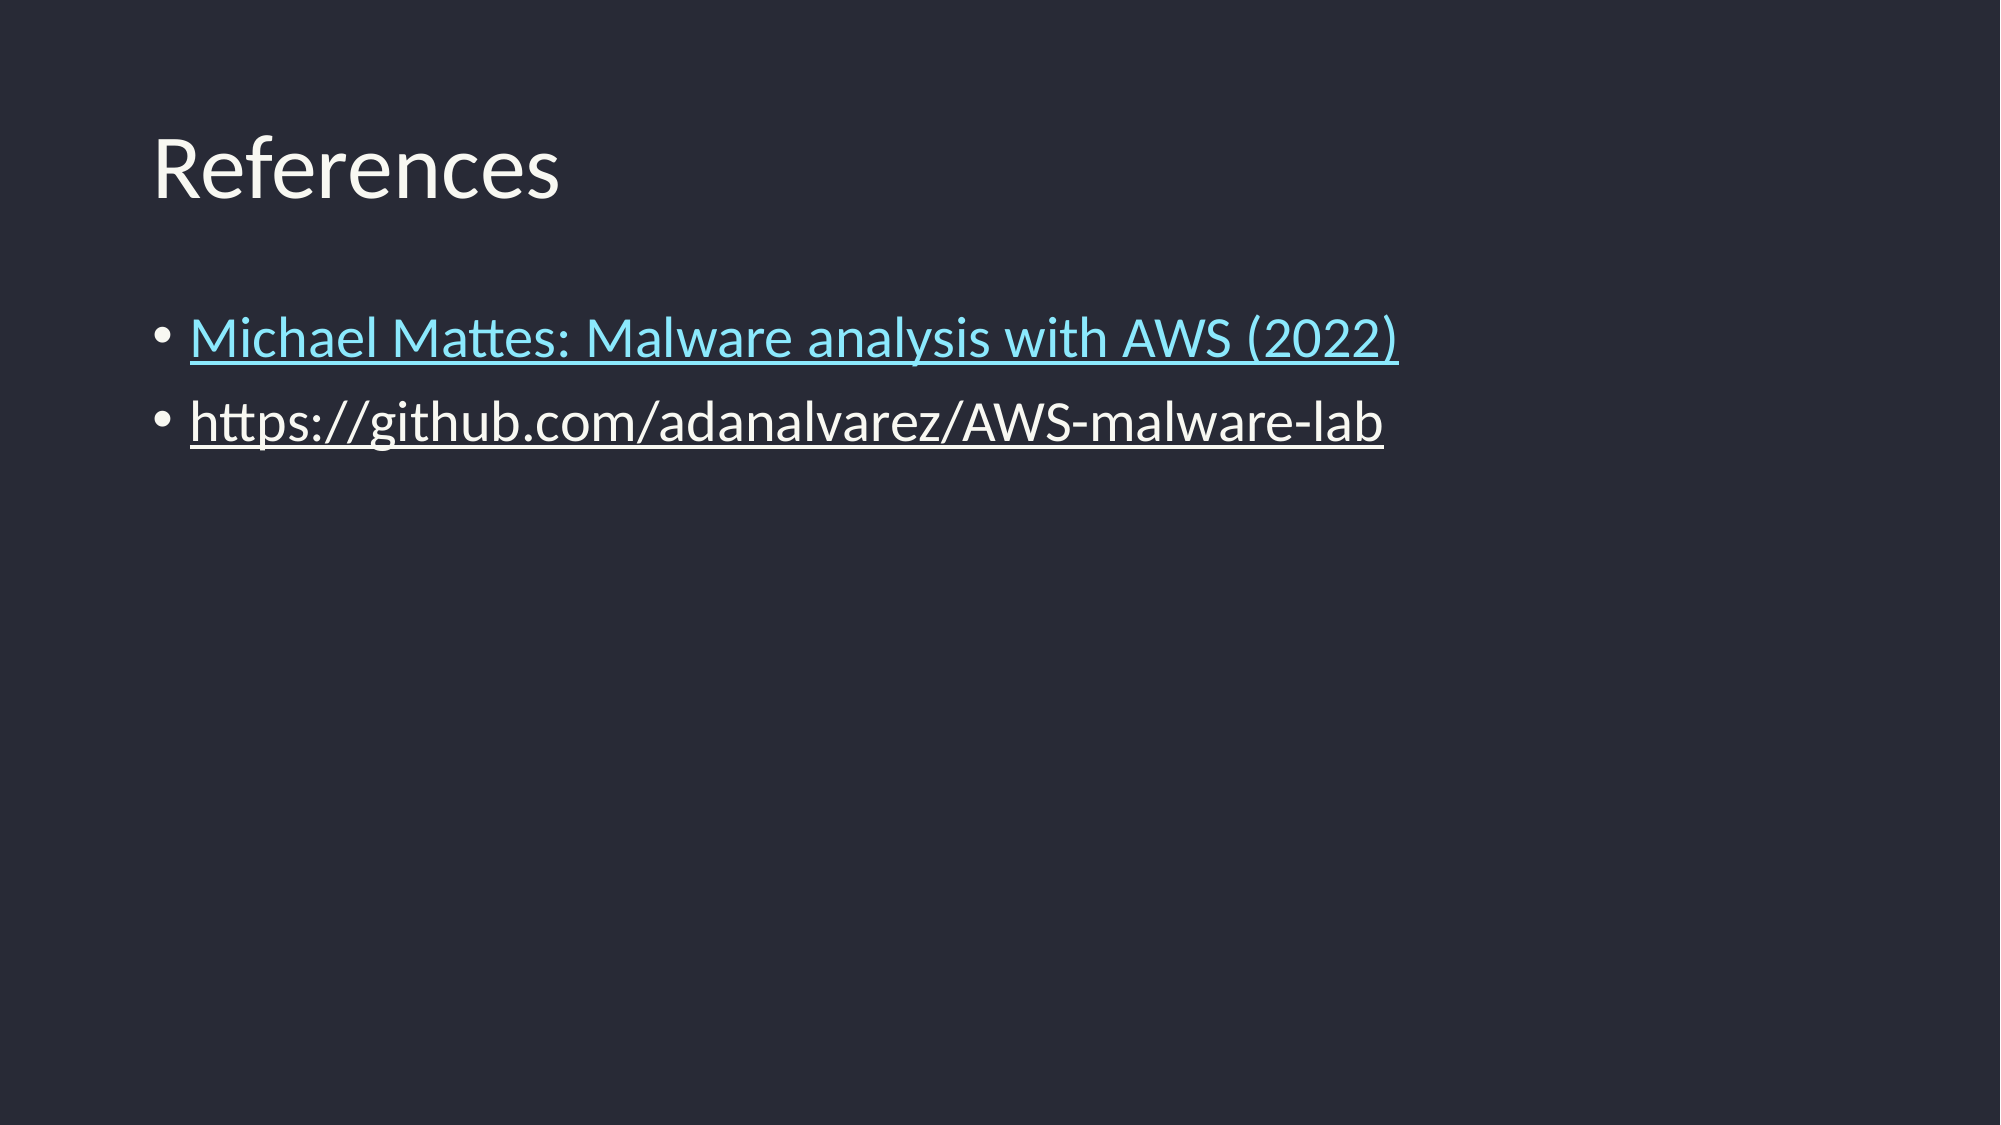

# References
Michael Mattes: Malware analysis with AWS (2022)
https://github.com/adanalvarez/AWS-malware-lab